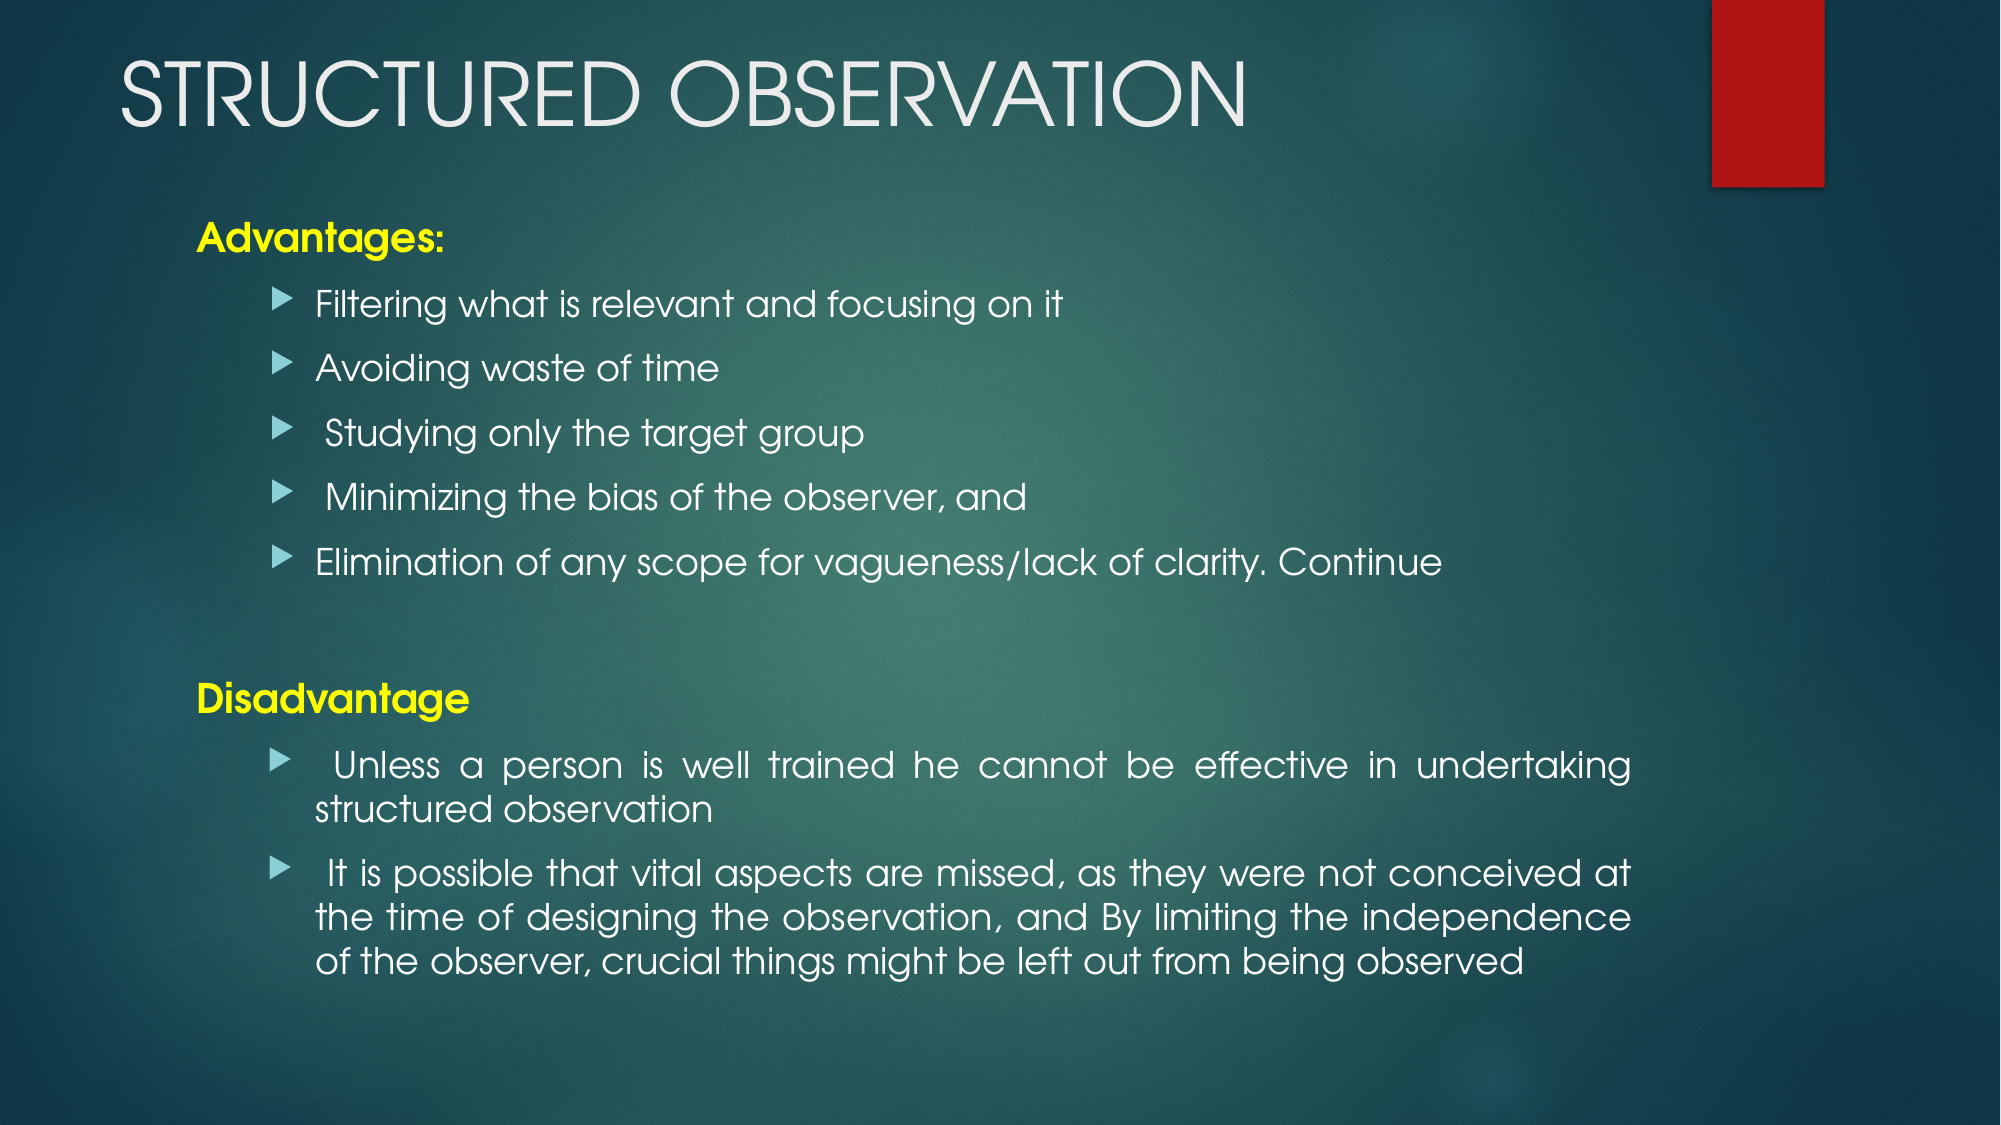

# STRUCTURED OBSERVATION
Advantages:
Filtering what is relevant and focusing on it
Avoiding waste of time
 Studying only the target group
 Minimizing the bias of the observer, and
Elimination of any scope for vagueness/lack of clarity. Continue

Disadvantage
 Unless a person is well trained he cannot be effective in undertaking structured observation
 It is possible that vital aspects are missed, as they were not conceived at the time of designing the observation, and By limiting the independence of the observer, crucial things might be left out from being observed